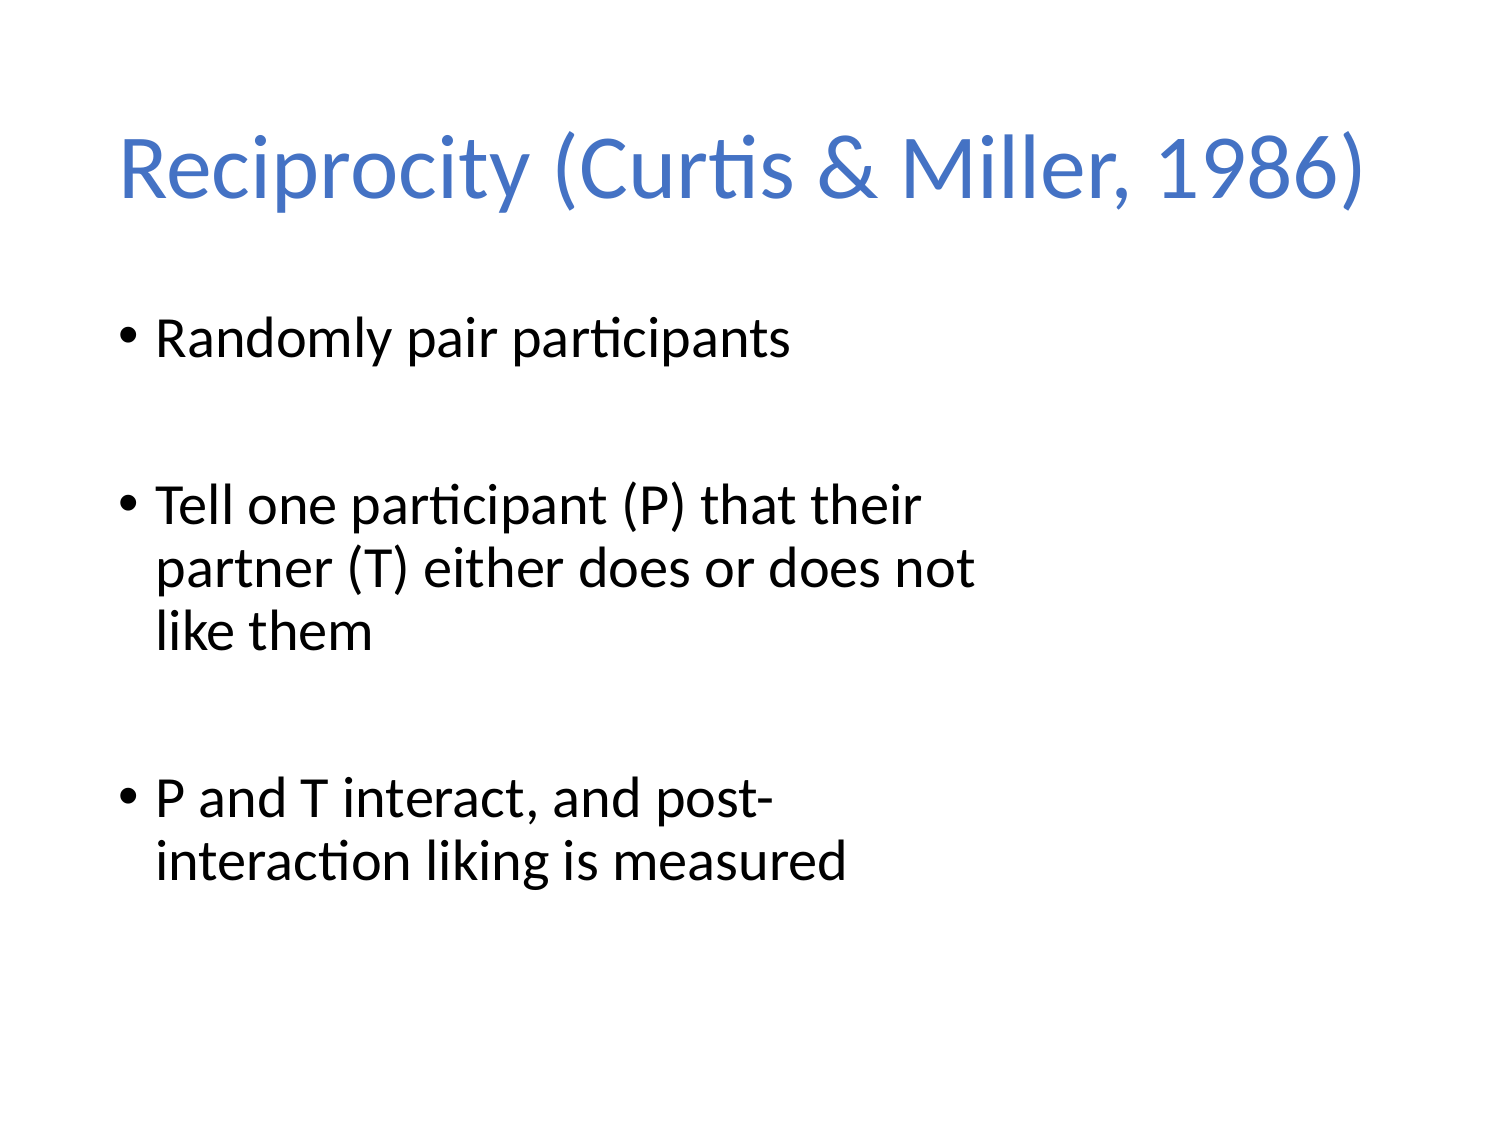

# Reciprocity (Curtis & Miller, 1986)
Randomly pair participants

Tell one participant (P) that their partner (T) either does or does not like them

P and T interact, and post-interaction liking is measured